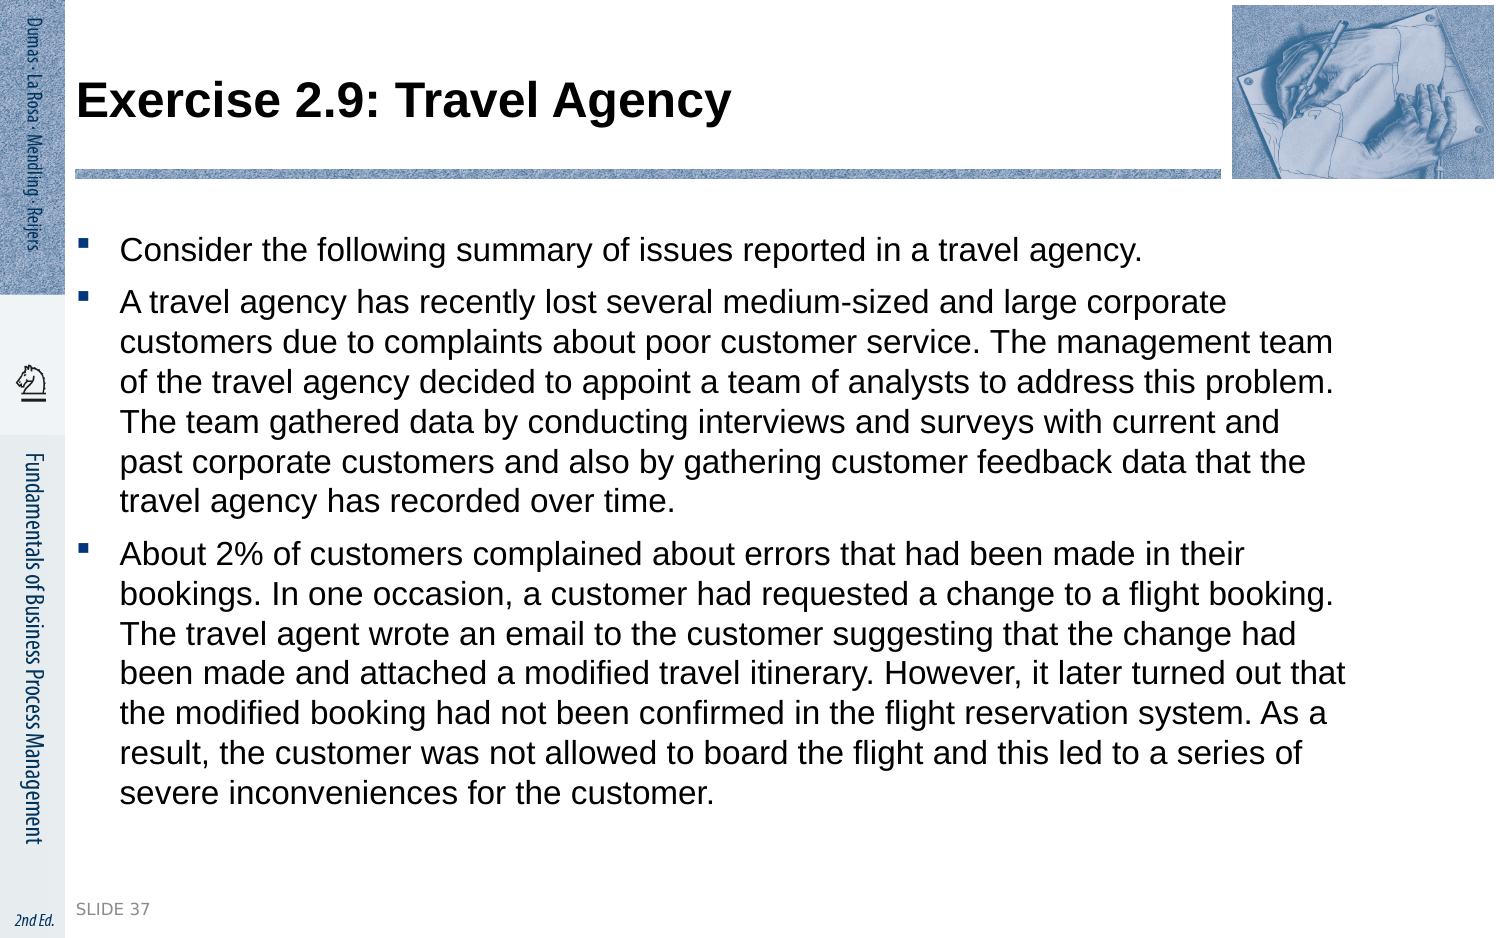

# Exercise 2.9: Travel Agency
Consider the following summary of issues reported in a travel agency.
A travel agency has recently lost several medium-sized and large corporate customers due to complaints about poor customer service. The management team of the travel agency decided to appoint a team of analysts to address this problem. The team gathered data by conducting interviews and surveys with current and past corporate customers and also by gathering customer feedback data that the travel agency has recorded over time.
About 2% of customers complained about errors that had been made in their bookings. In one occasion, a customer had requested a change to a flight booking. The travel agent wrote an email to the customer suggesting that the change had been made and attached a modified travel itinerary. However, it later turned out that the modified booking had not been confirmed in the flight reservation system. As a result, the customer was not allowed to board the flight and this led to a series of severe inconveniences for the customer.
Slide 37